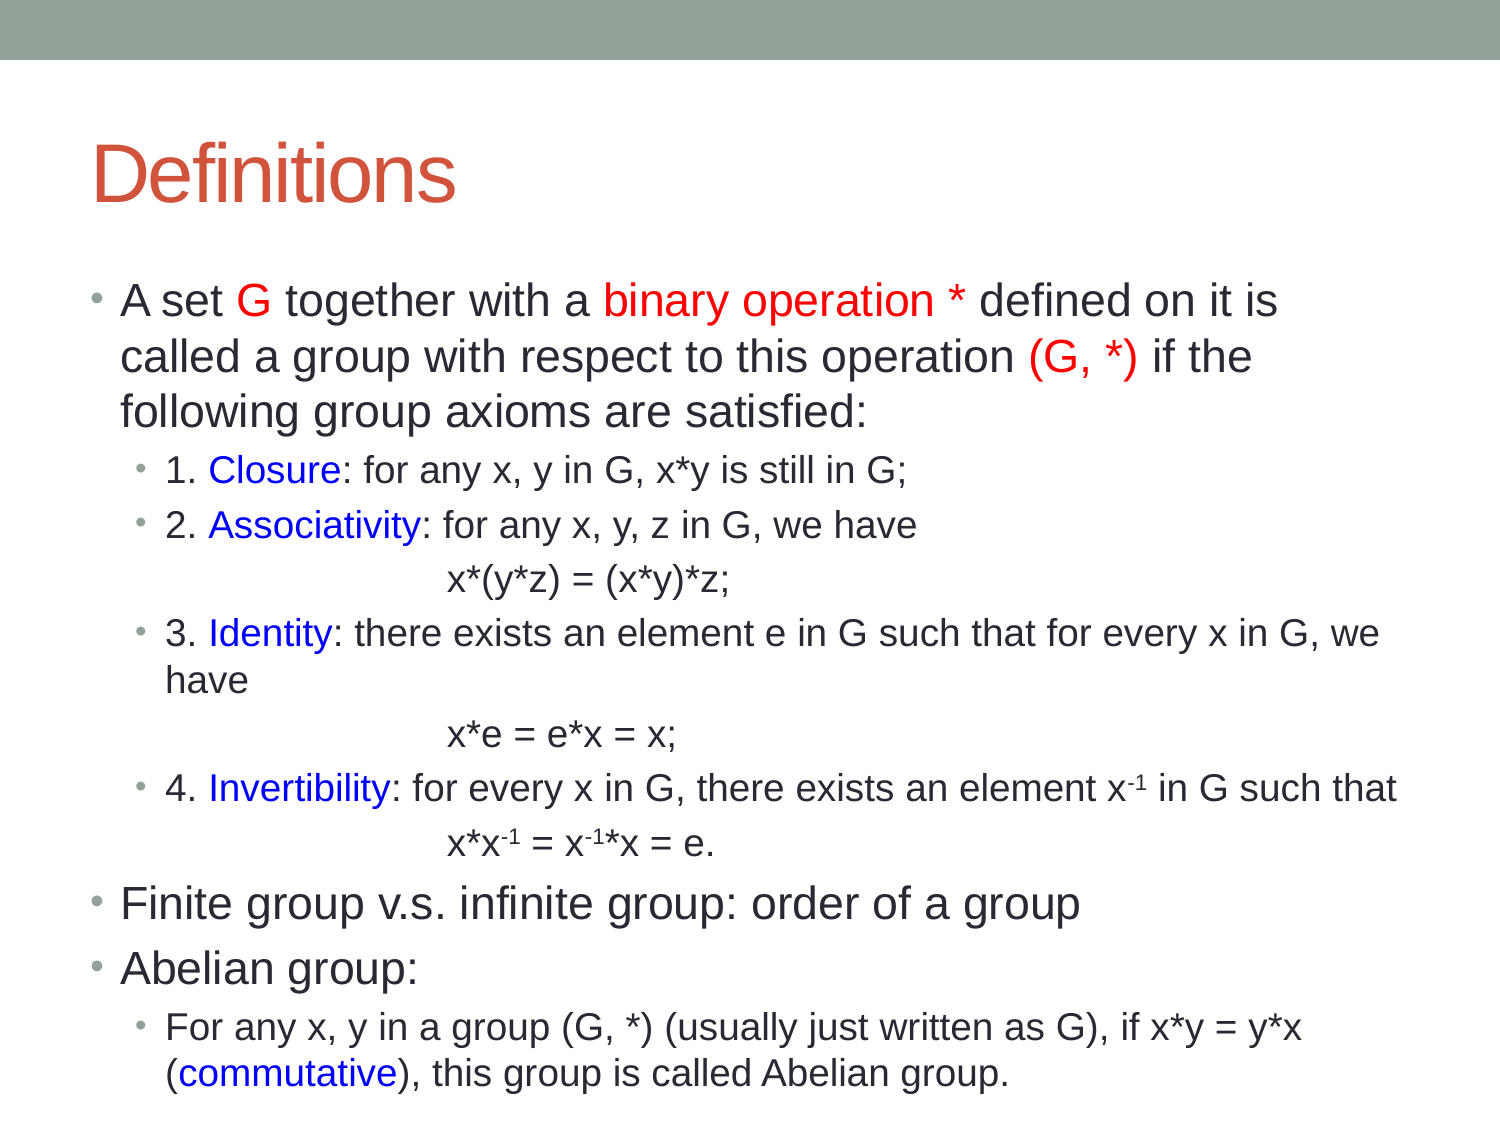

# Definitions
A set G together with a binary operation * defined on it is called a group with respect to this operation (G, *) if the following group axioms are satisfied:
1. Closure: for any x, y in G, x*y is still in G;
2. Associativity: for any x, y, z in G, we have
                             x*(y*z) = (x*y)*z;
3. Identity: there exists an element e in G such that for every x in G, we have
                             x*e = e*x = x;
4. Invertibility: for every x in G, there exists an element x-1 in G such that
                             x*x-1 = x-1*x = e.
Finite group v.s. infinite group: order of a group
Abelian group:
For any x, y in a group (G, *) (usually just written as G), if x*y = y*x (commutative), this group is called Abelian group.